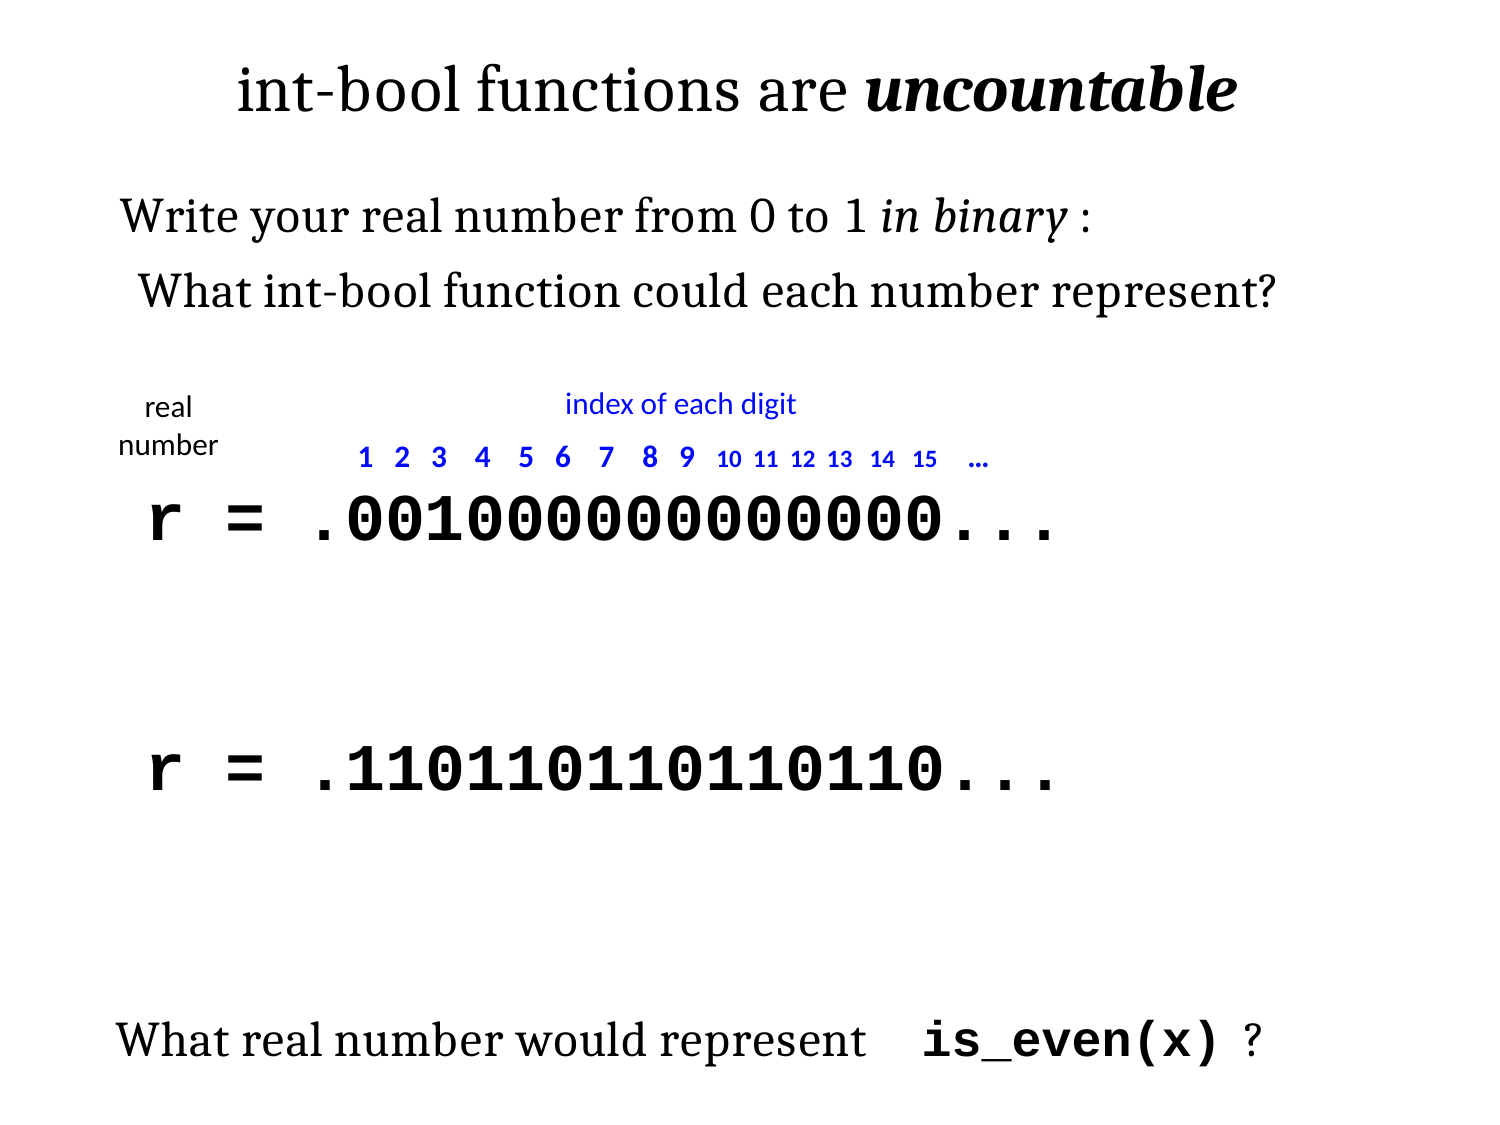

int-bool functions are uncountable
Write your real number from 0 to 1 in binary :
What int-bool function could each number represent?
index of each digit
real number
1   2   3    4    5   6    7    8   9   10  11  12  13   14   15     …
r = .001000000000000...
r = .110110110110110...
What real number would represent     is_even(x)  ?